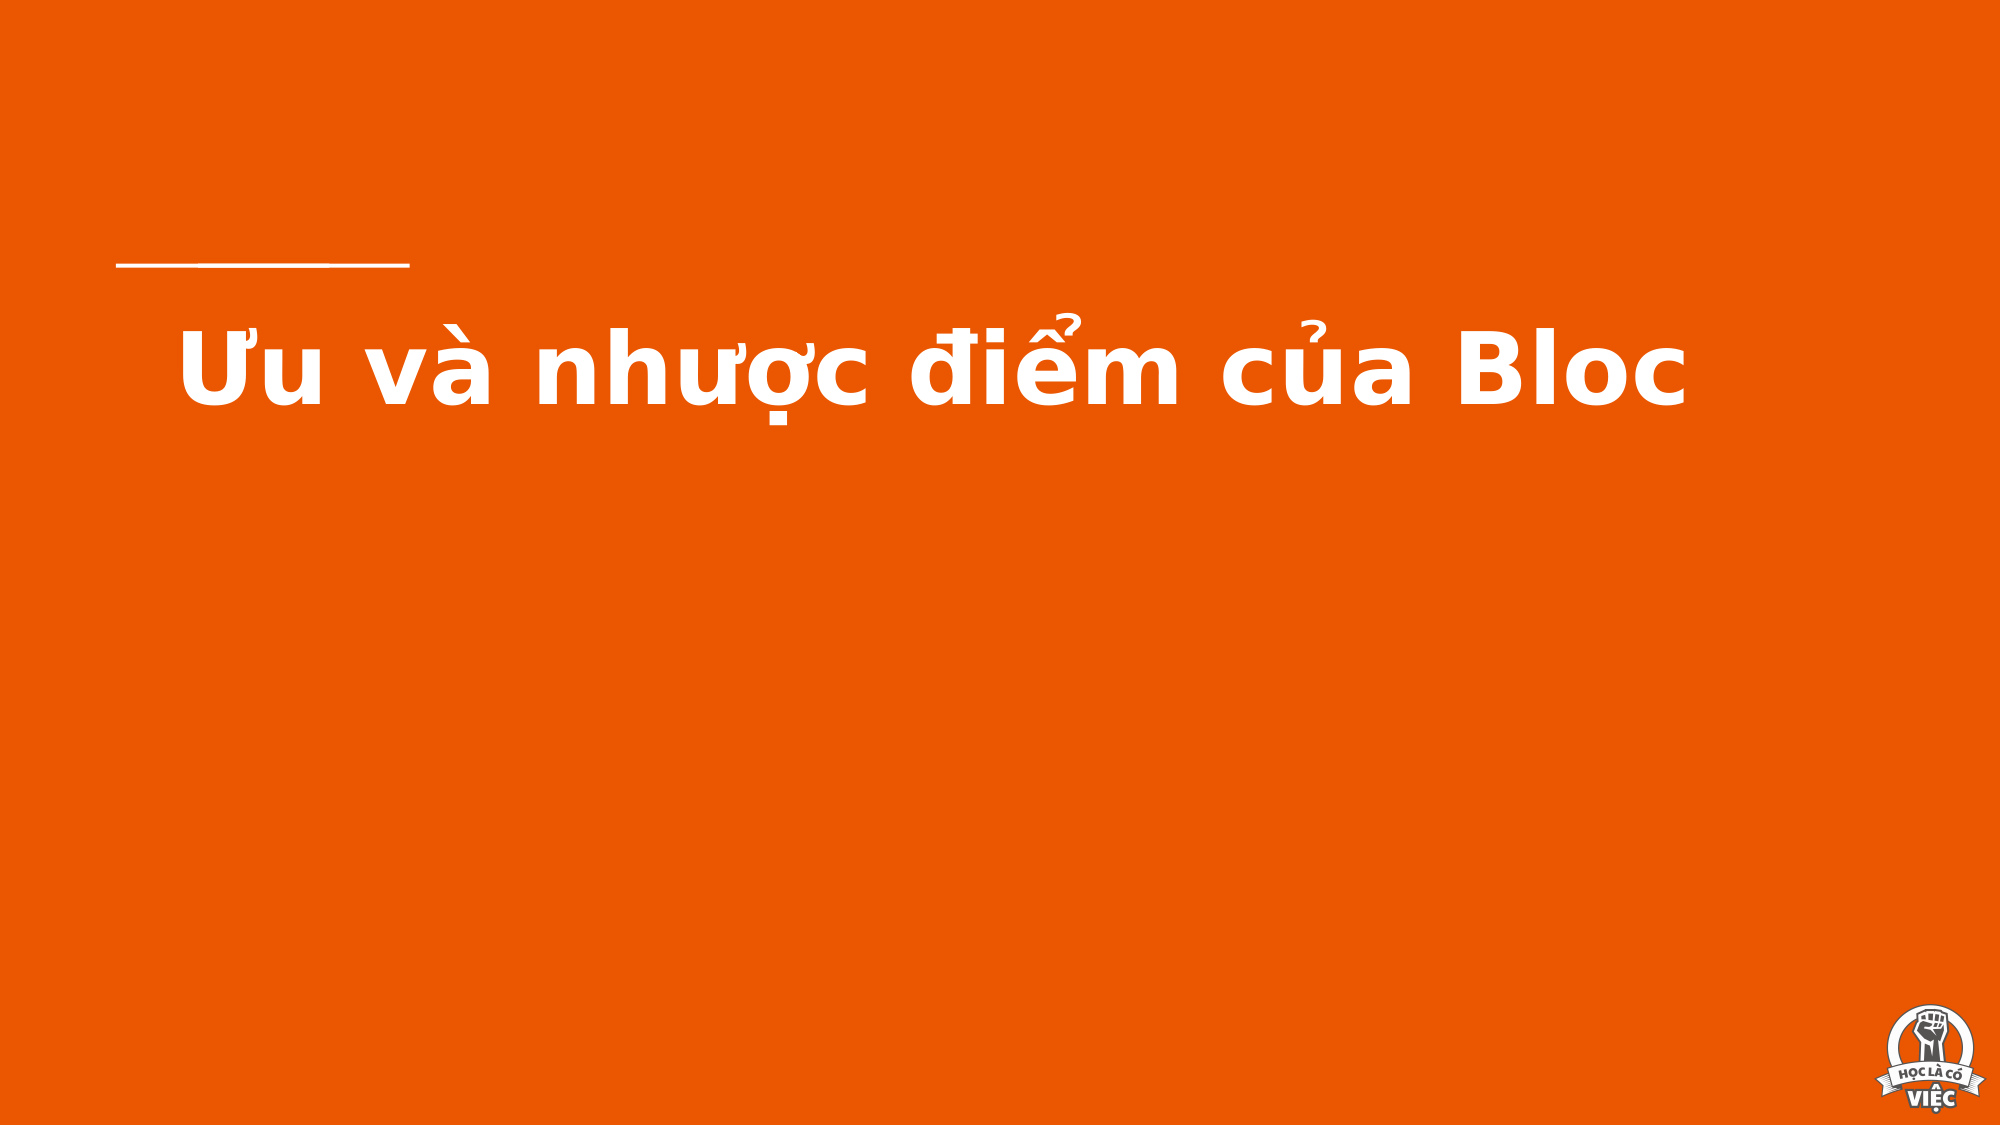

# Ưu và nhược điểm của Bloc